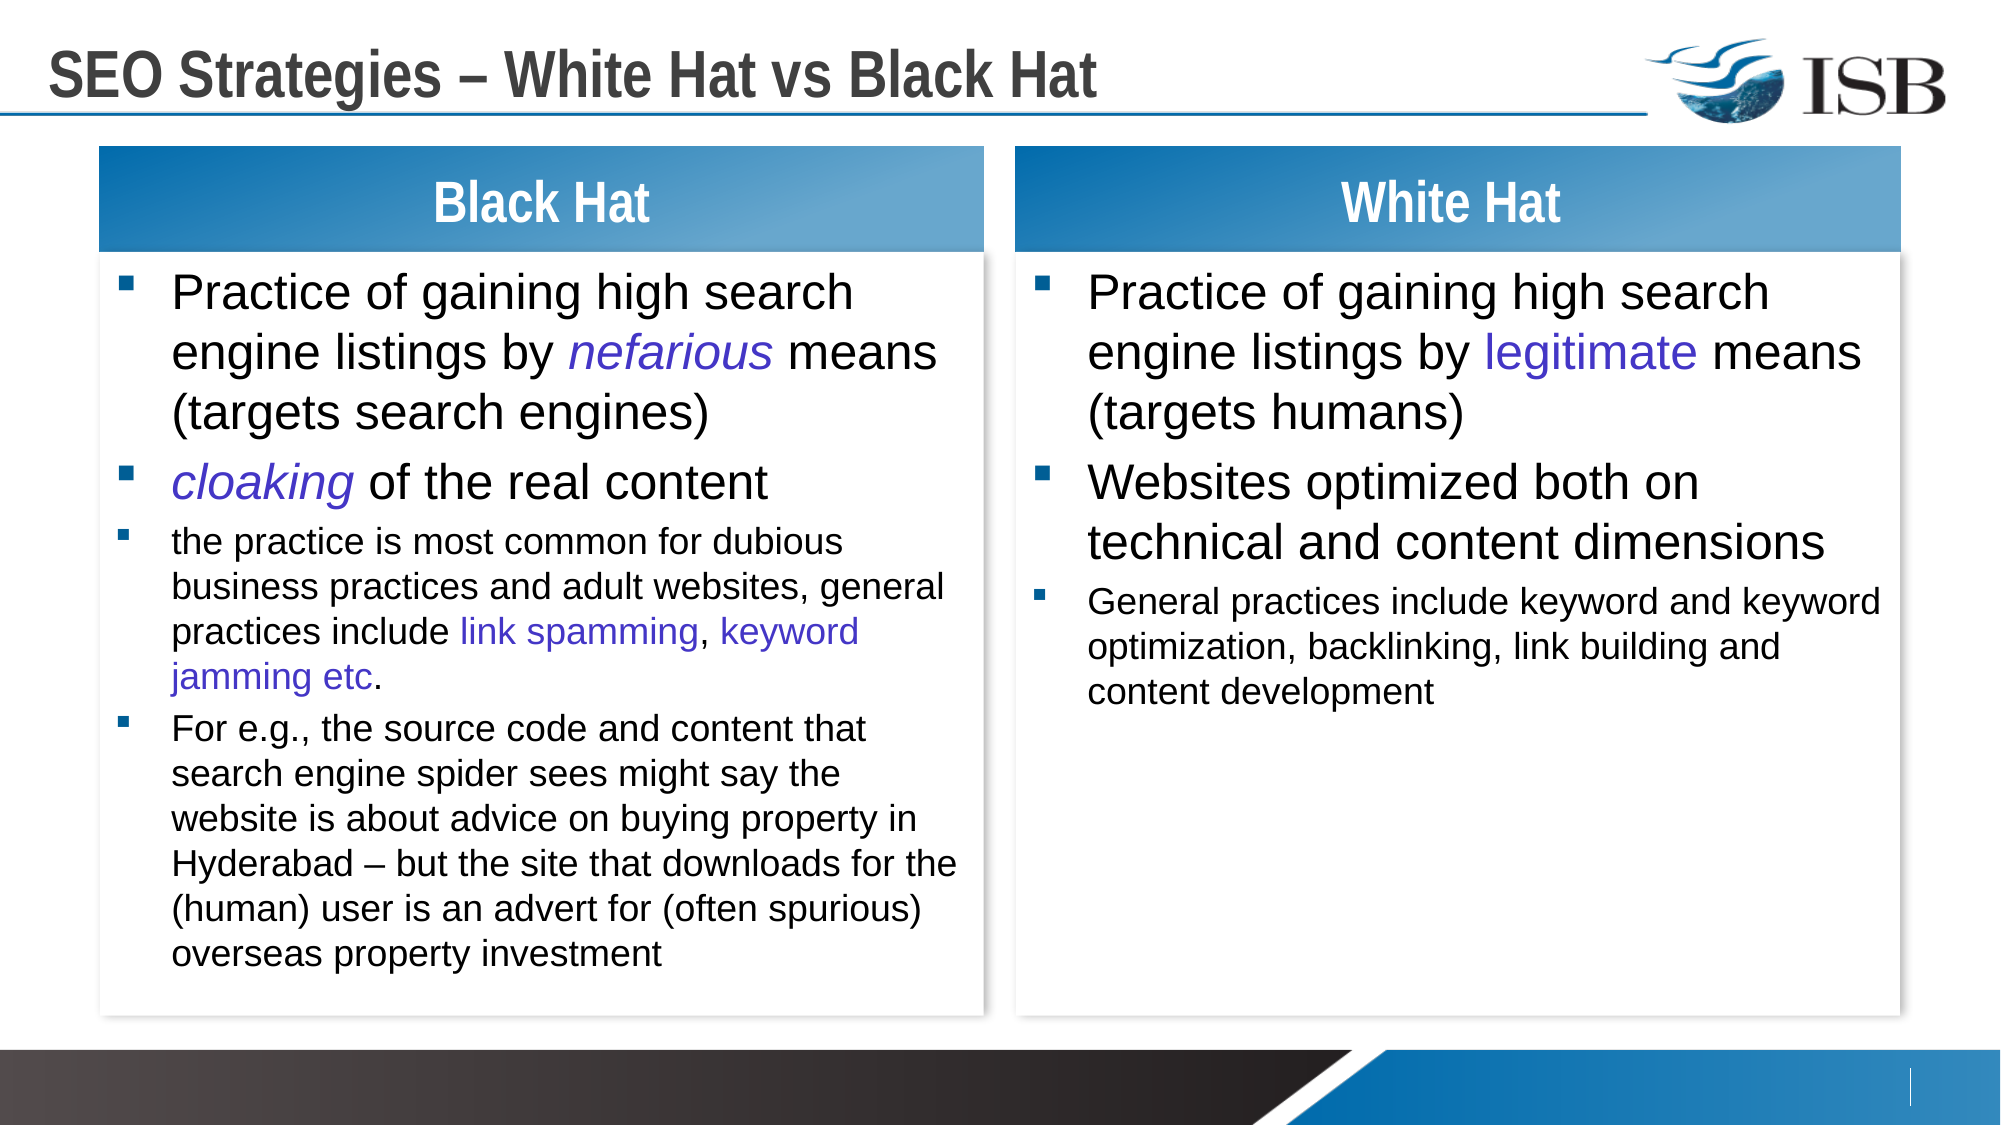

# SEO Strategies – White Hat vs Black Hat
Black Hat
White Hat
Practice of gaining high search engine listings by nefarious means (targets search engines)
cloaking of the real content
the practice is most common for dubious business practices and adult websites, general practices include link spamming, keyword jamming etc.
For e.g., the source code and content that search engine spider sees might say the website is about advice on buying property in Hyderabad – but the site that downloads for the (human) user is an advert for (often spurious) overseas property investment
Practice of gaining high search engine listings by legitimate means (targets humans)
Websites optimized both on technical and content dimensions
General practices include keyword and keyword optimization, backlinking, link building and content development